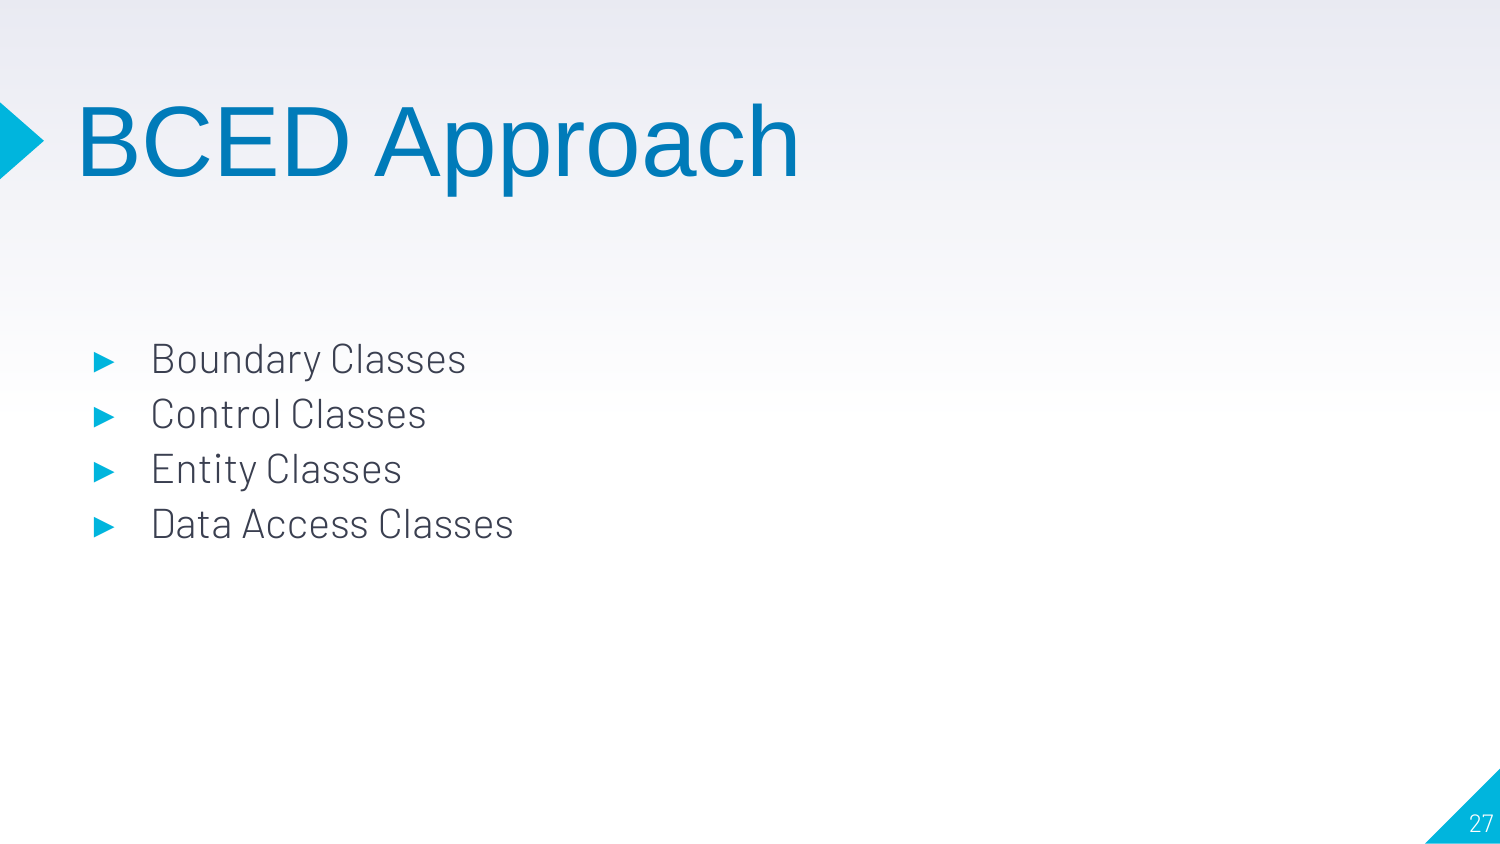

# BCED Approach
Boundary Classes
Control Classes
Entity Classes
Data Access Classes
27